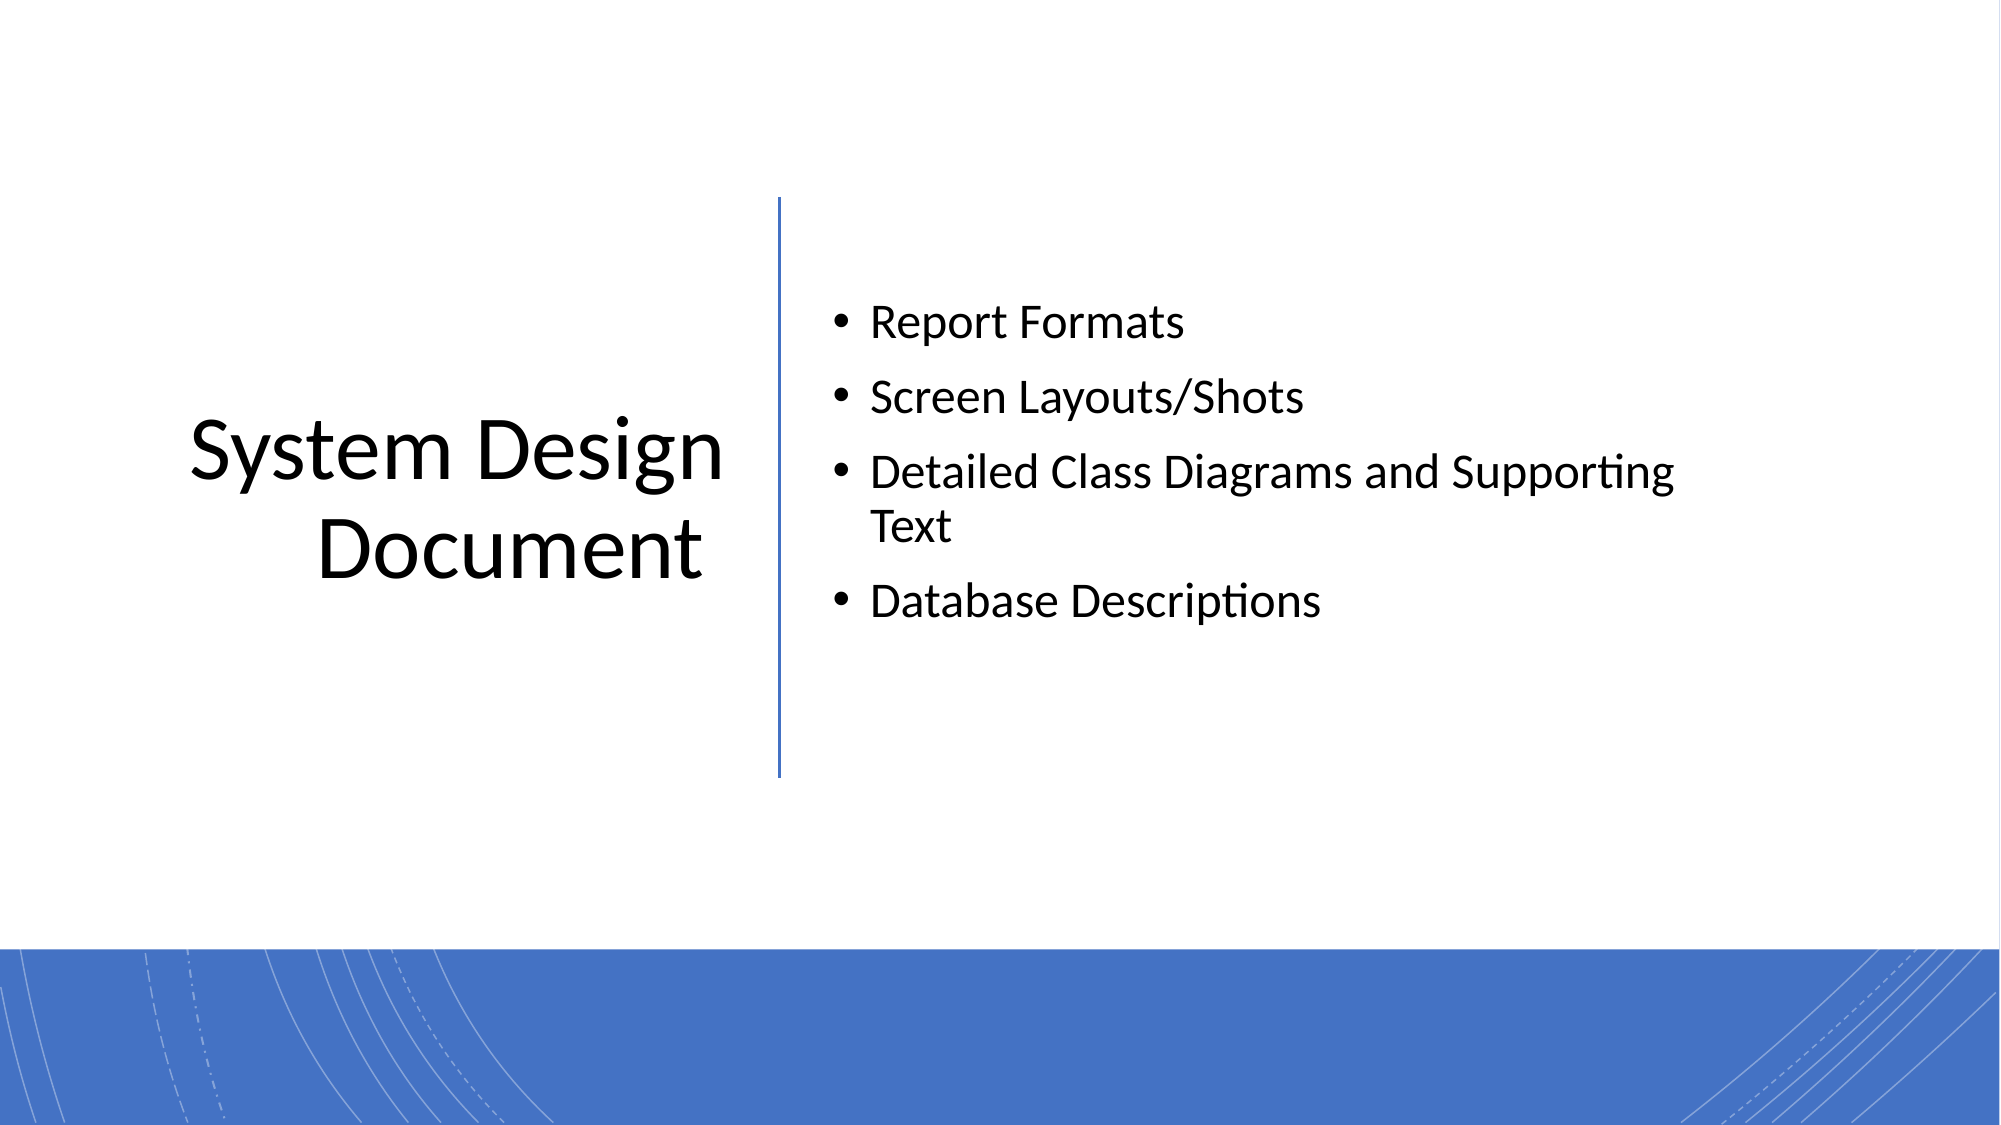

# System Design Document
Report Formats
Screen Layouts/Shots
Detailed Class Diagrams and Supporting Text
Database Descriptions